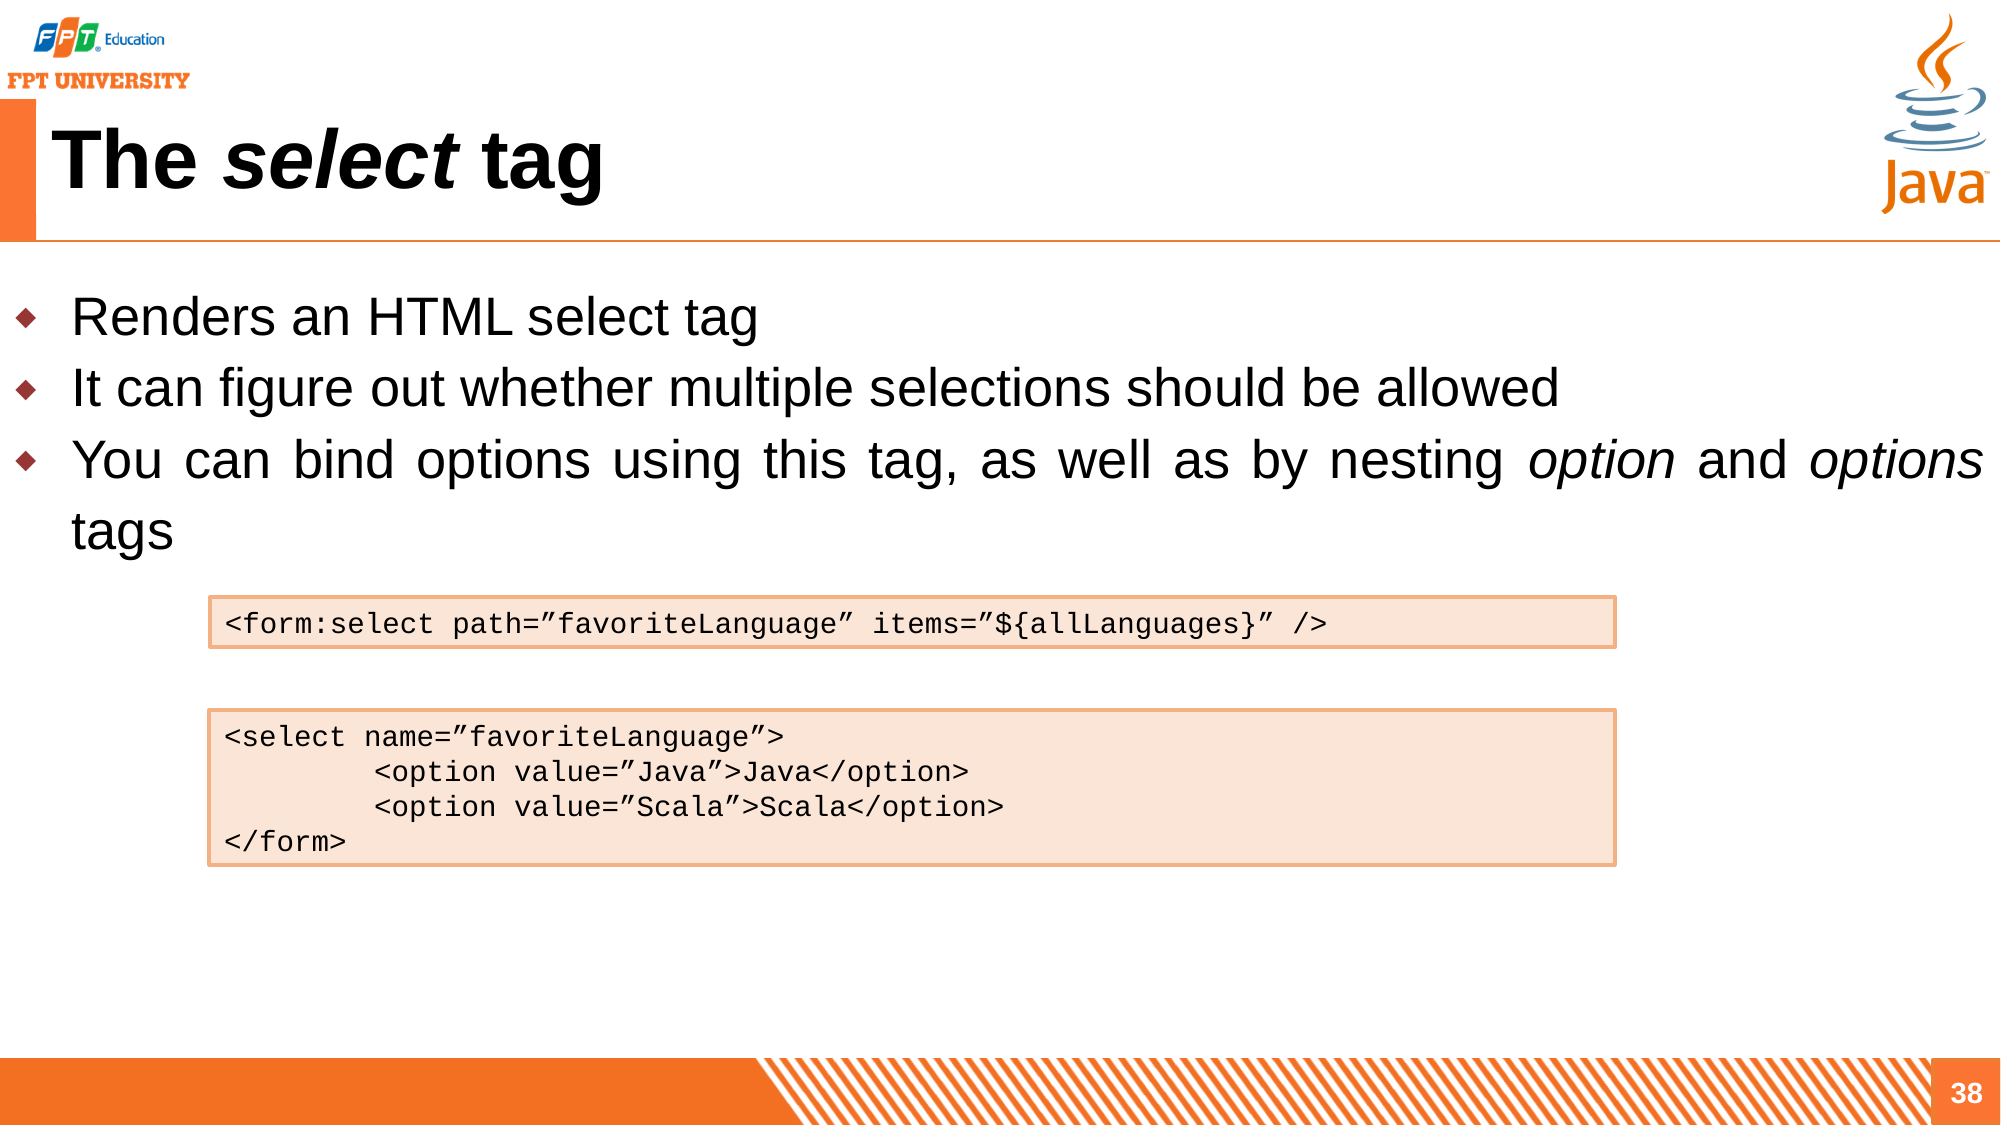

# The select tag
Renders an HTML select tag
It can figure out whether multiple selections should be allowed
You can bind options using this tag, as well as by nesting option and options tags

<form:select path=”favoriteLanguage” items=”${allLanguages}” />
<select name=”favoriteLanguage”>
	<option value=”Java”>Java</option>
	<option value=”Scala”>Scala</option>
</form>
38